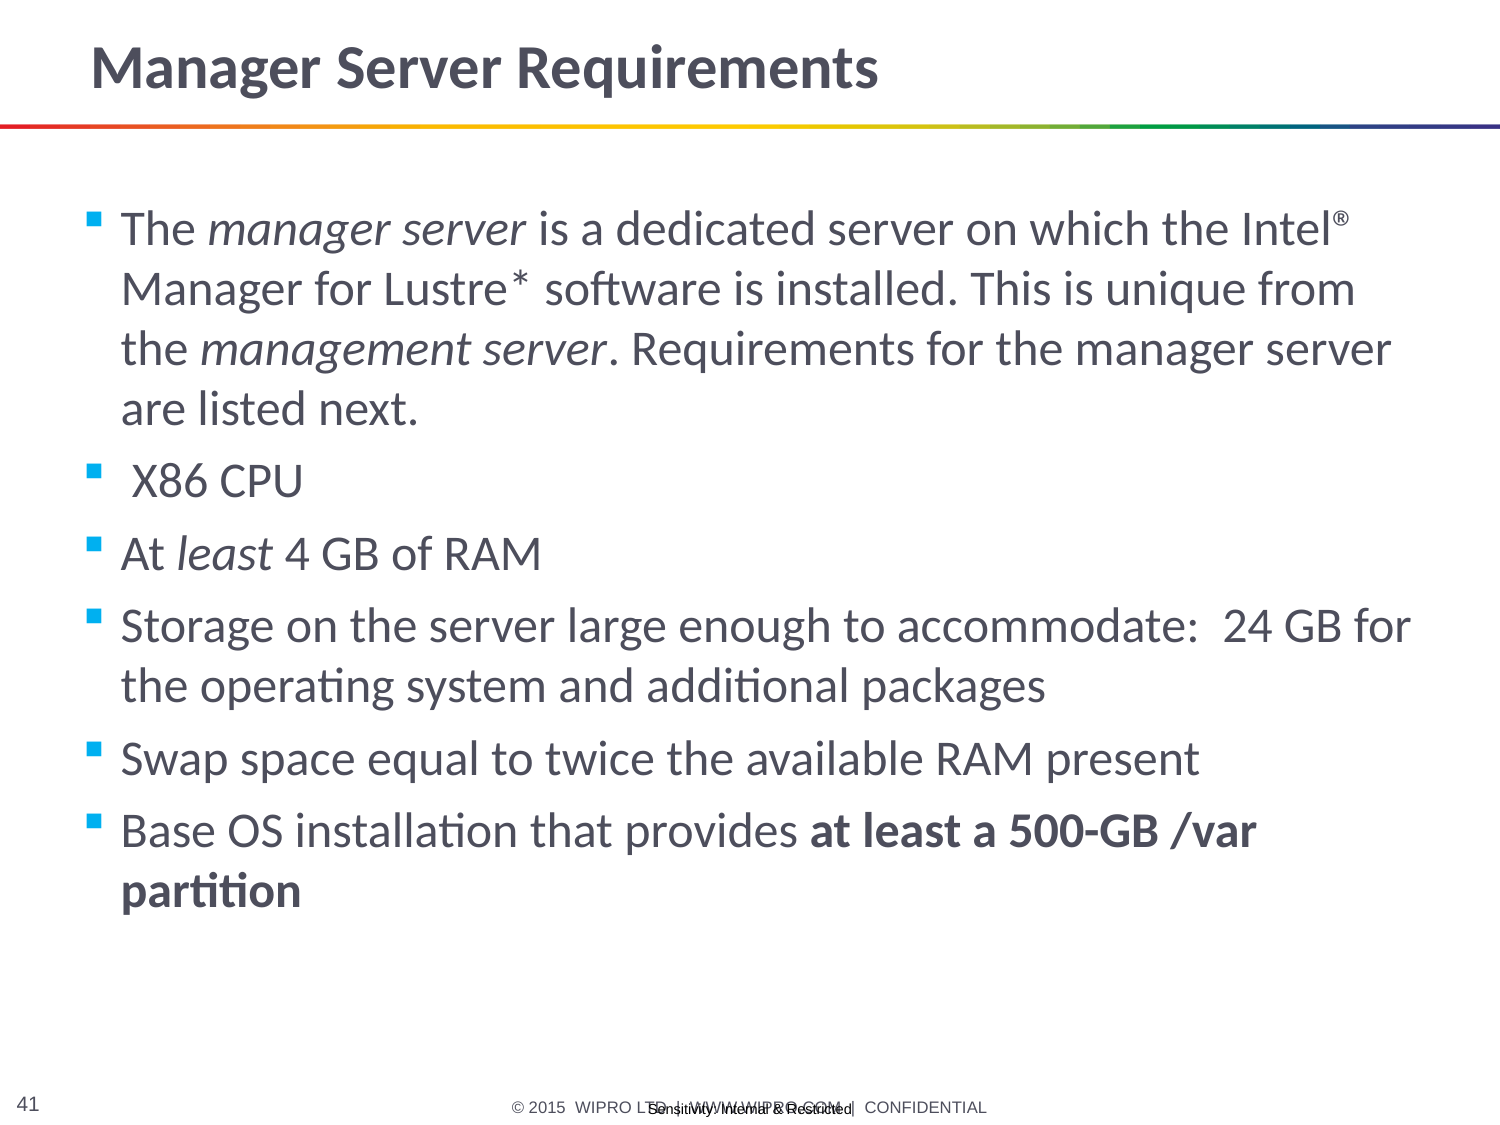

# Manager Server Requirements
The manager server is a dedicated server on which the Intel® Manager for Lustre* software is installed. This is unique from the management server. Requirements for the manager server are listed next.
 X86 CPU
At least 4 GB of RAM
Storage on the server large enough to accommodate:  24 GB for the operating system and additional packages
Swap space equal to twice the available RAM present
Base OS installation that provides at least a 500-GB /var partition